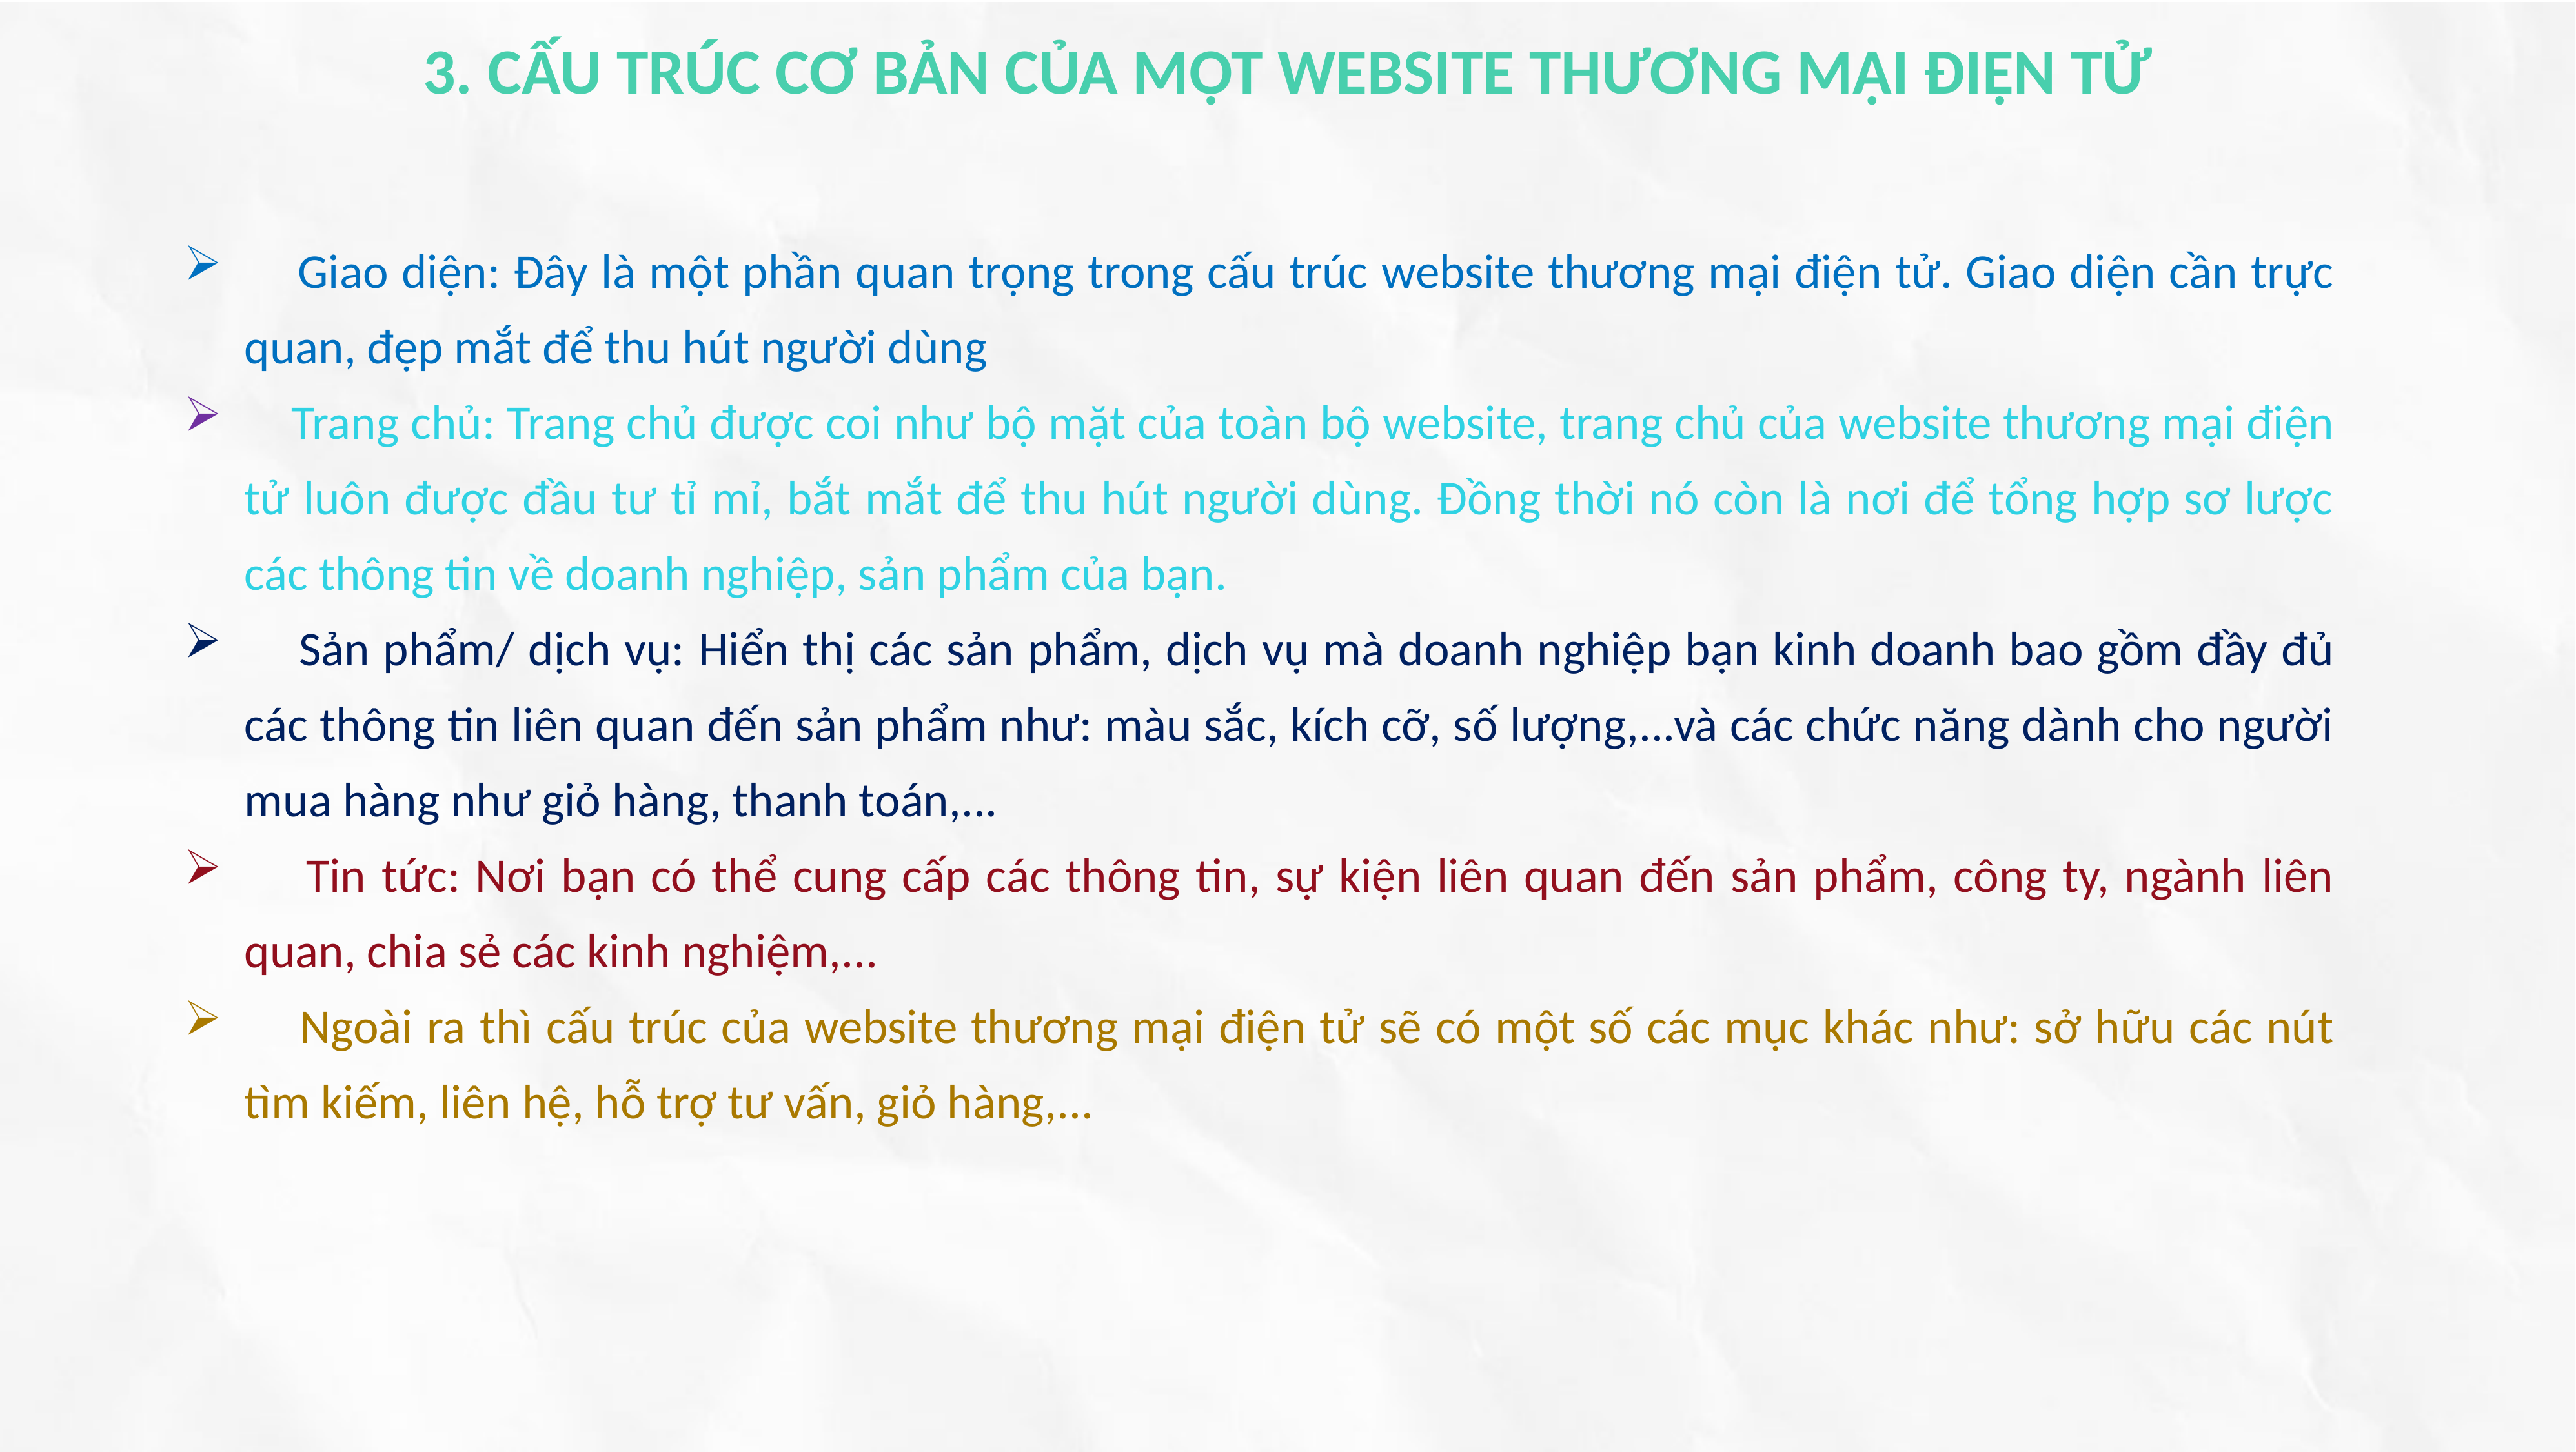

3. CẤU TRÚC CƠ BẢN CỦA MỘT WEBSITE THƯƠNG MẠI ĐIỆN TỬ
    Giao diện: Đây là một phần quan trọng trong cấu trúc website thương mại điện tử. Giao diện cần trực quan, đẹp mắt để thu hút người dùng
    Trang chủ: Trang chủ được coi như bộ mặt của toàn bộ website, trang chủ của website thương mại điện tử luôn được đầu tư tỉ mỉ, bắt mắt để thu hút người dùng. Đồng thời nó còn là nơi để tổng hợp sơ lược các thông tin về doanh nghiệp, sản phẩm của bạn.
    Sản phẩm/ dịch vụ: Hiển thị các sản phẩm, dịch vụ mà doanh nghiệp bạn kinh doanh bao gồm đầy đủ các thông tin liên quan đến sản phẩm như: màu sắc, kích cỡ, số lượng,...và các chức năng dành cho người mua hàng như giỏ hàng, thanh toán,...
    Tin tức: Nơi bạn có thể cung cấp các thông tin, sự kiện liên quan đến sản phẩm, công ty, ngành liên quan, chia sẻ các kinh nghiệm,...
    Ngoài ra thì cấu trúc của website thương mại điện tử sẽ có một số các mục khác như: sở hữu các nút tìm kiếm, liên hệ, hỗ trợ tư vấn, giỏ hàng,...